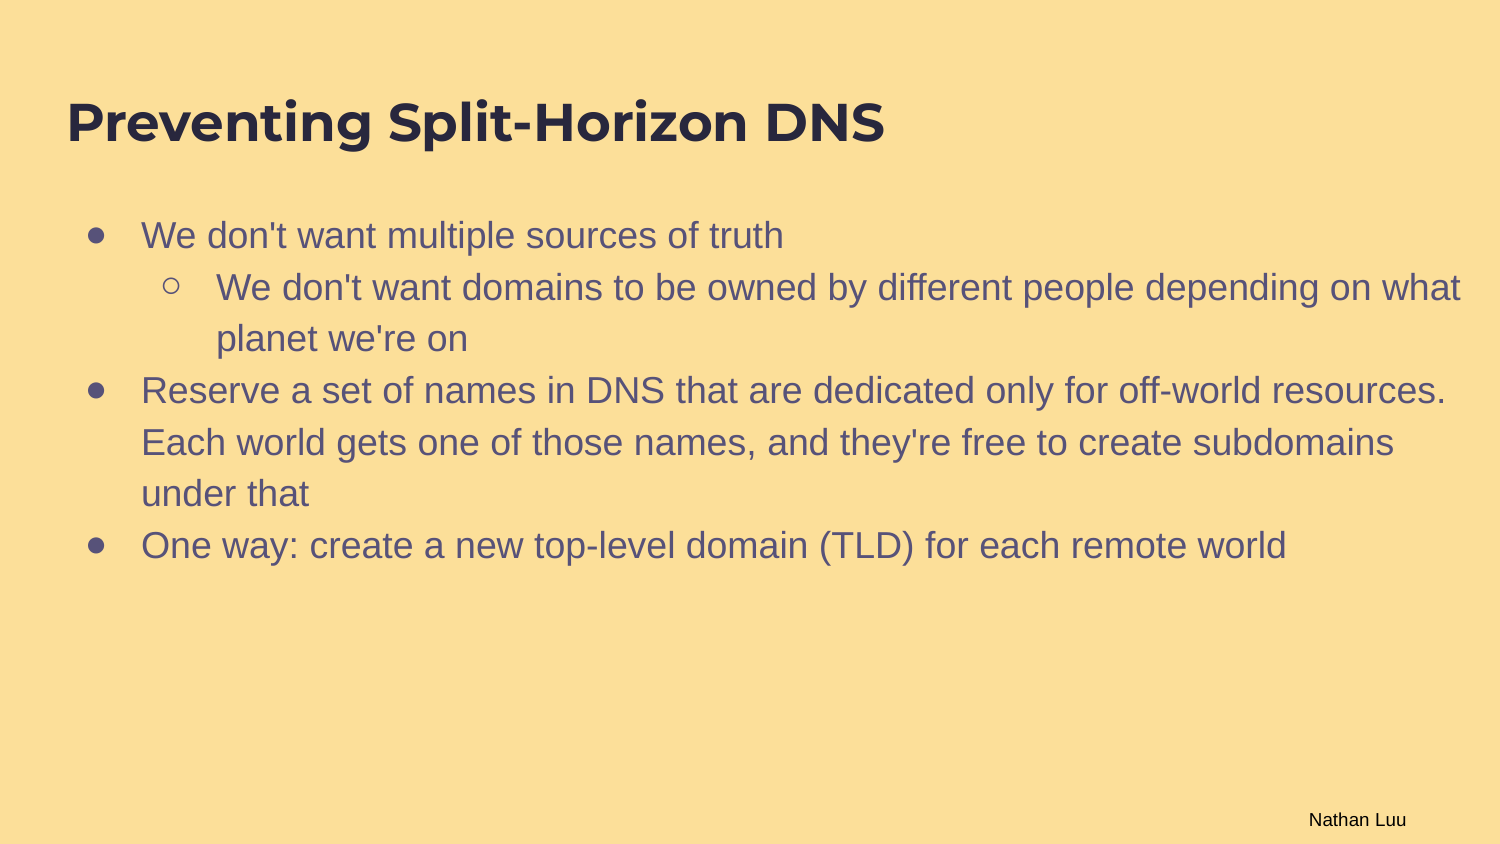

# Preventing Split-Horizon DNS
We don't want multiple sources of truth
We don't want domains to be owned by different people depending on what planet we're on
Reserve a set of names in DNS that are dedicated only for off-world resources. Each world gets one of those names, and they're free to create subdomains under that
One way: create a new top-level domain (TLD) for each remote world
Nathan Luu